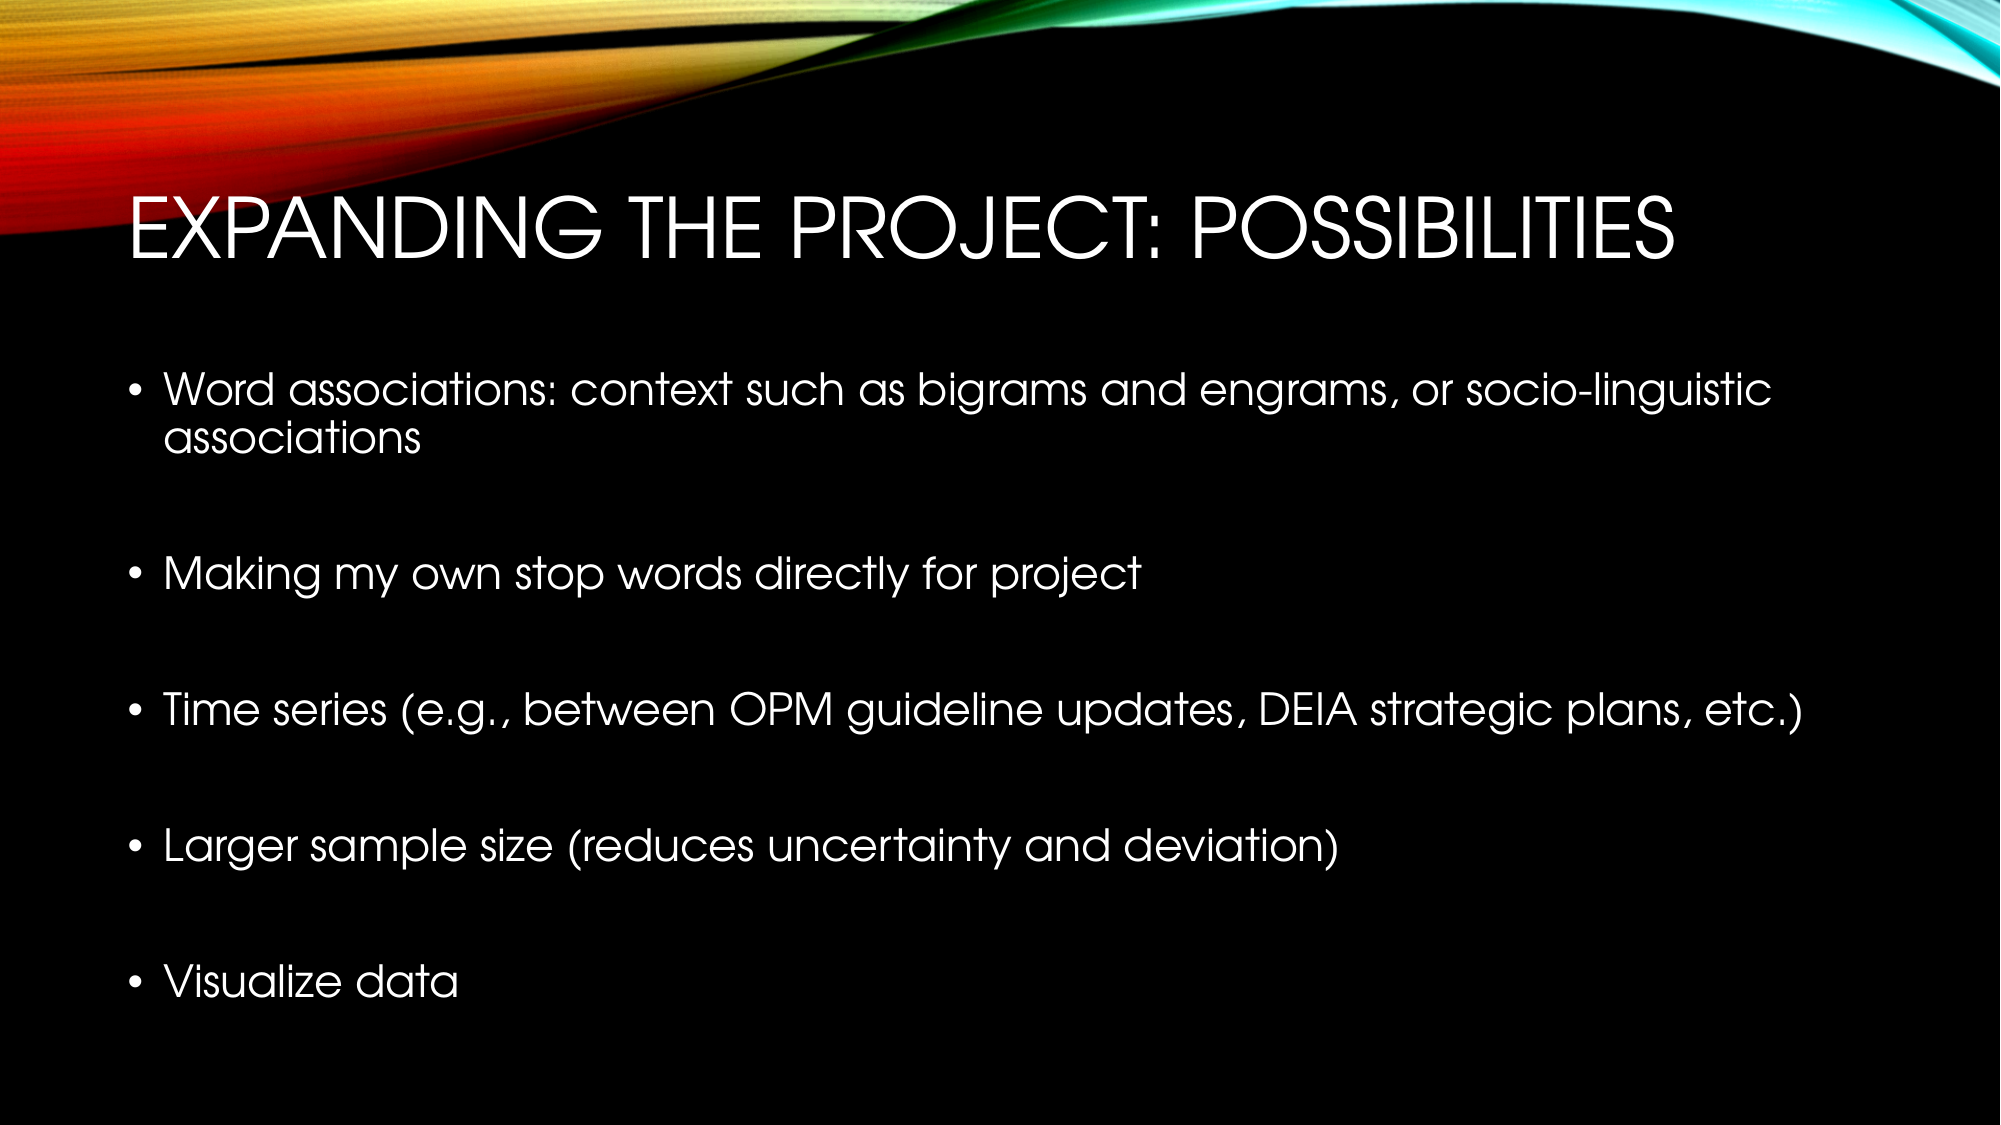

# Expanding the project: possibilities
Word associations: context such as bigrams and engrams, or socio-linguistic associations

Making my own stop words directly for project

Time series (e.g., between OPM guideline updates, DEIA strategic plans, etc.)

Larger sample size (reduces uncertainty and deviation)

Visualize data